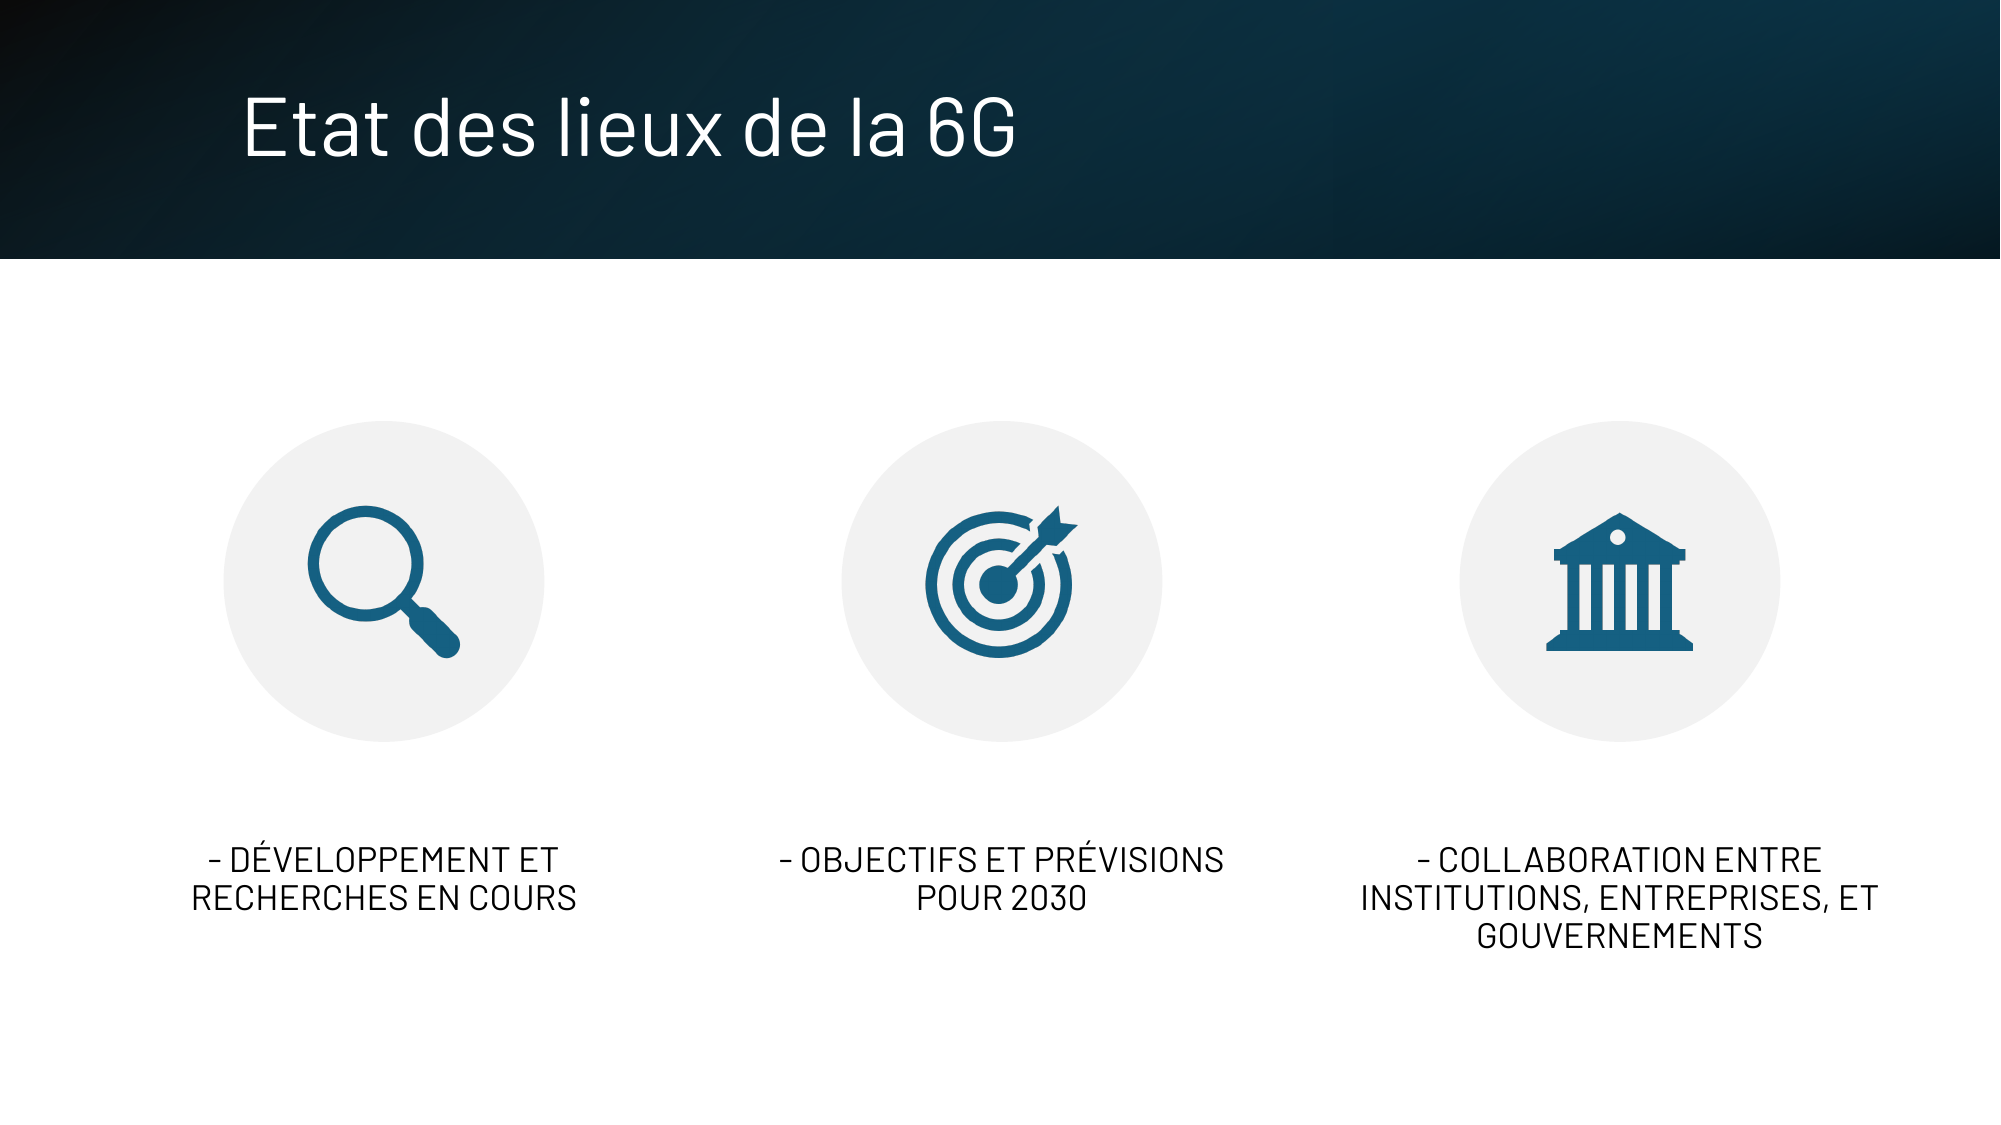

# Etat des lieux de la 6G
- Développement et recherches en cours
- Objectifs et prévisions pour 2030
- Collaboration entre institutions, entreprises, et gouvernements